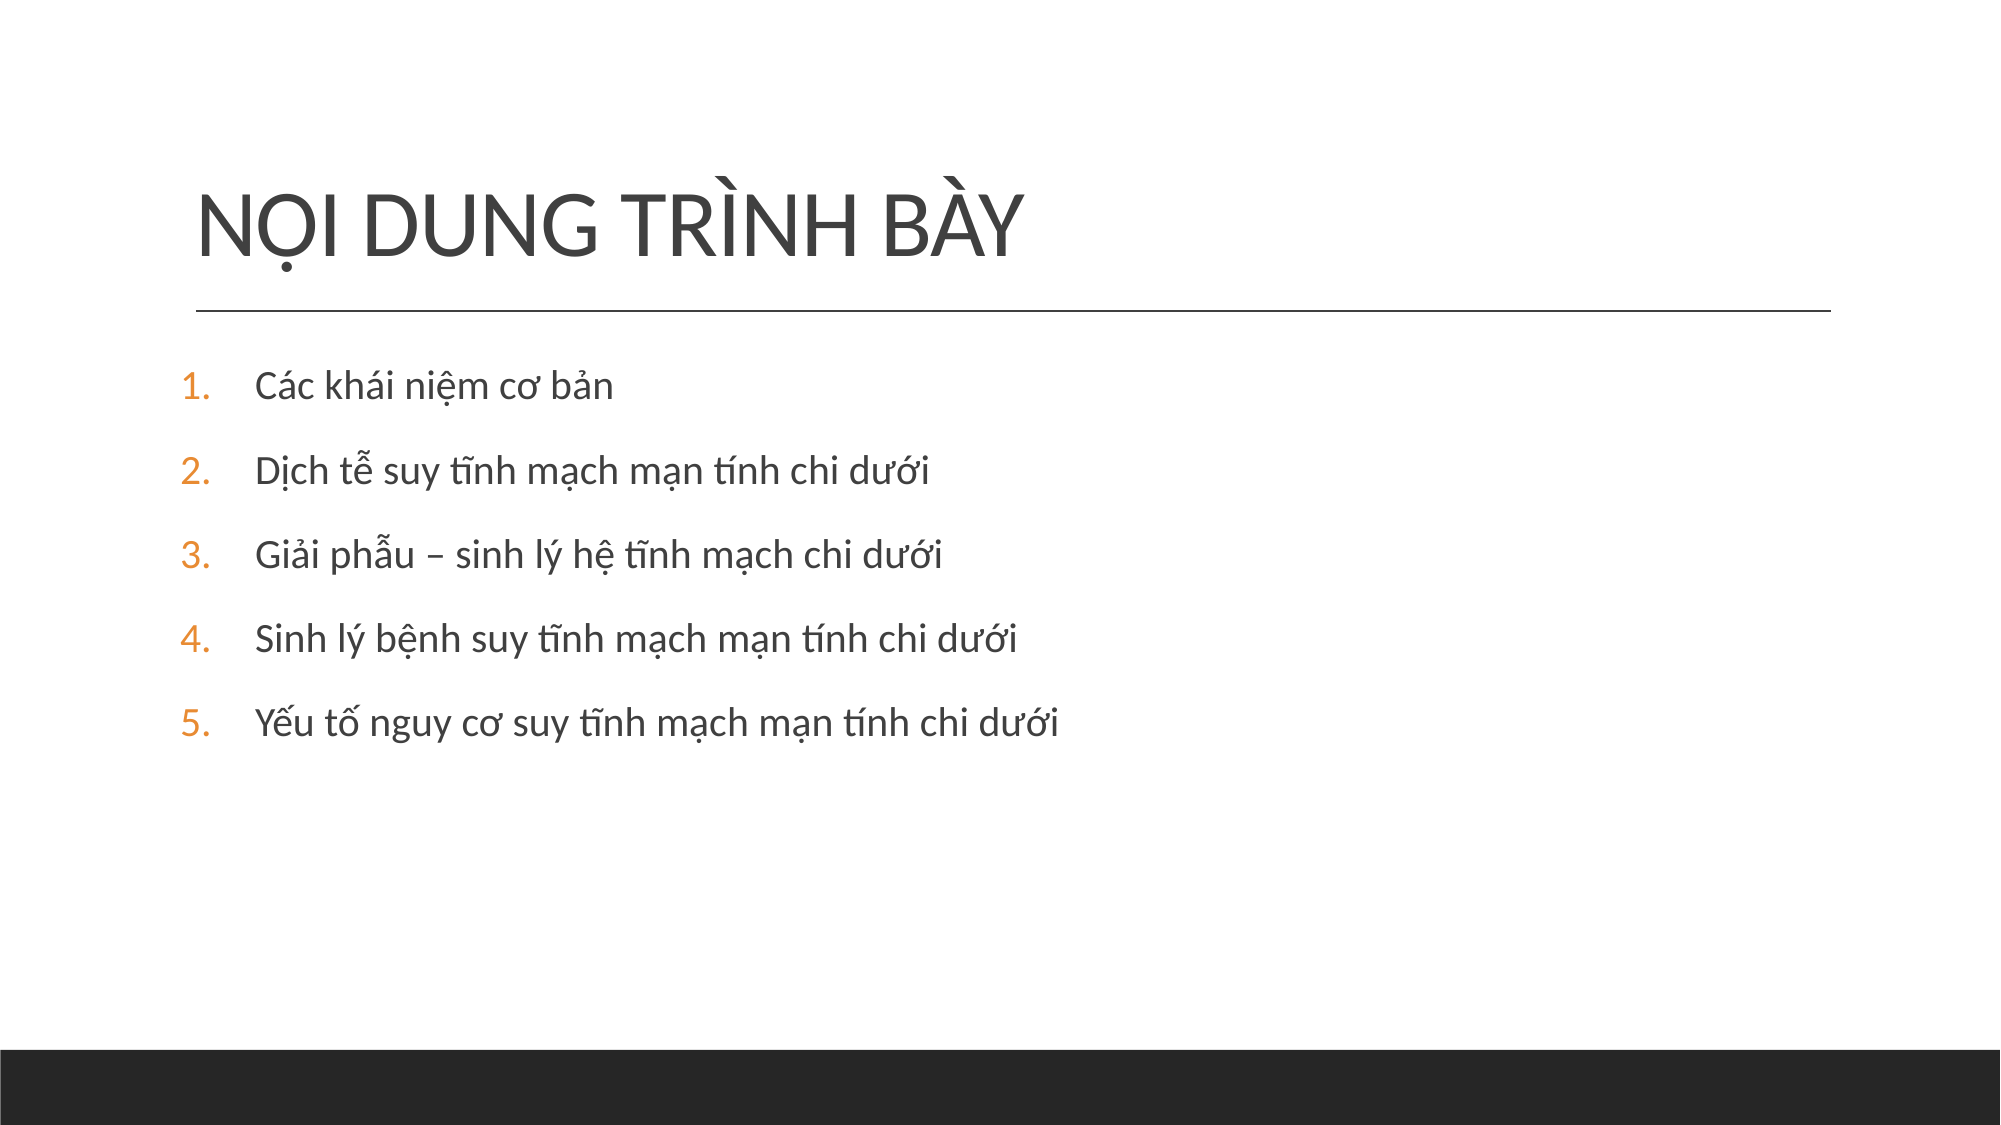

# NỘI DUNG TRÌNH BÀY
Các khái niệm cơ bản
Dịch tễ suy tĩnh mạch mạn tính chi dưới
Giải phẫu – sinh lý hệ tĩnh mạch chi dưới
Sinh lý bệnh suy tĩnh mạch mạn tính chi dưới
Yếu tố nguy cơ suy tĩnh mạch mạn tính chi dưới